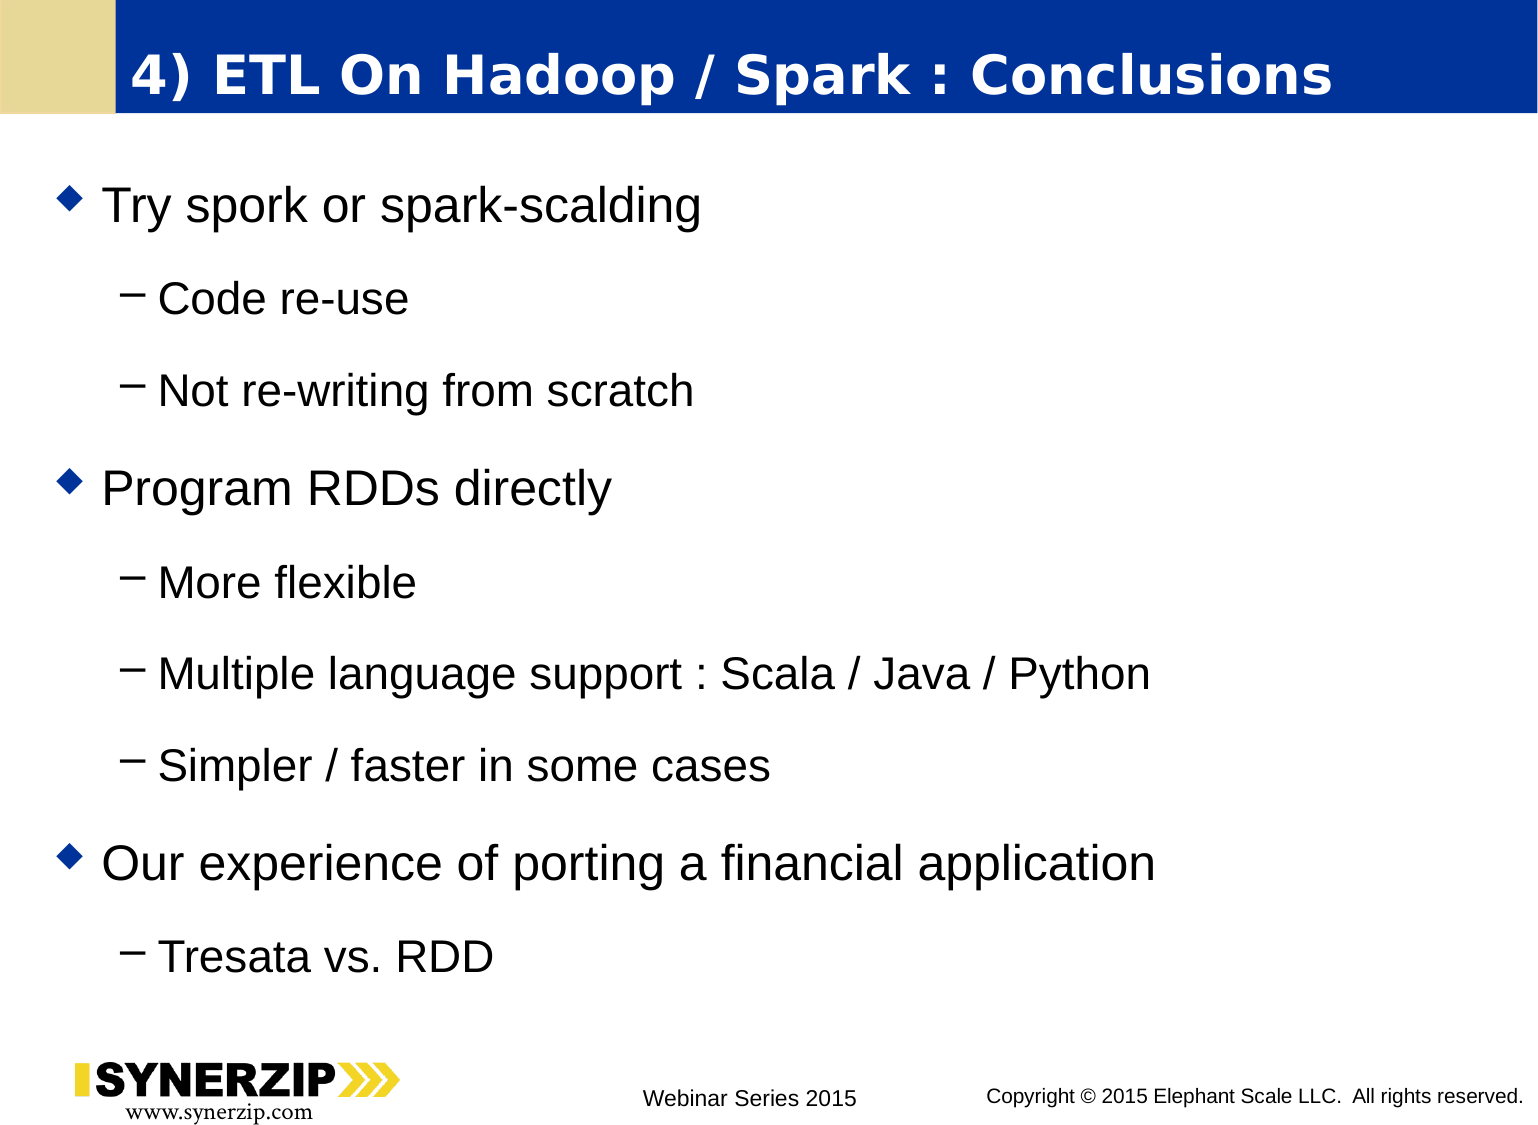

# 4) ETL On Hadoop / Spark : Conclusions
Try spork or spark-scalding
Code re-use
Not re-writing from scratch
Program RDDs directly
More flexible
Multiple language support : Scala / Java / Python
Simpler / faster in some cases
Our experience of porting a financial application
Tresata vs. RDD